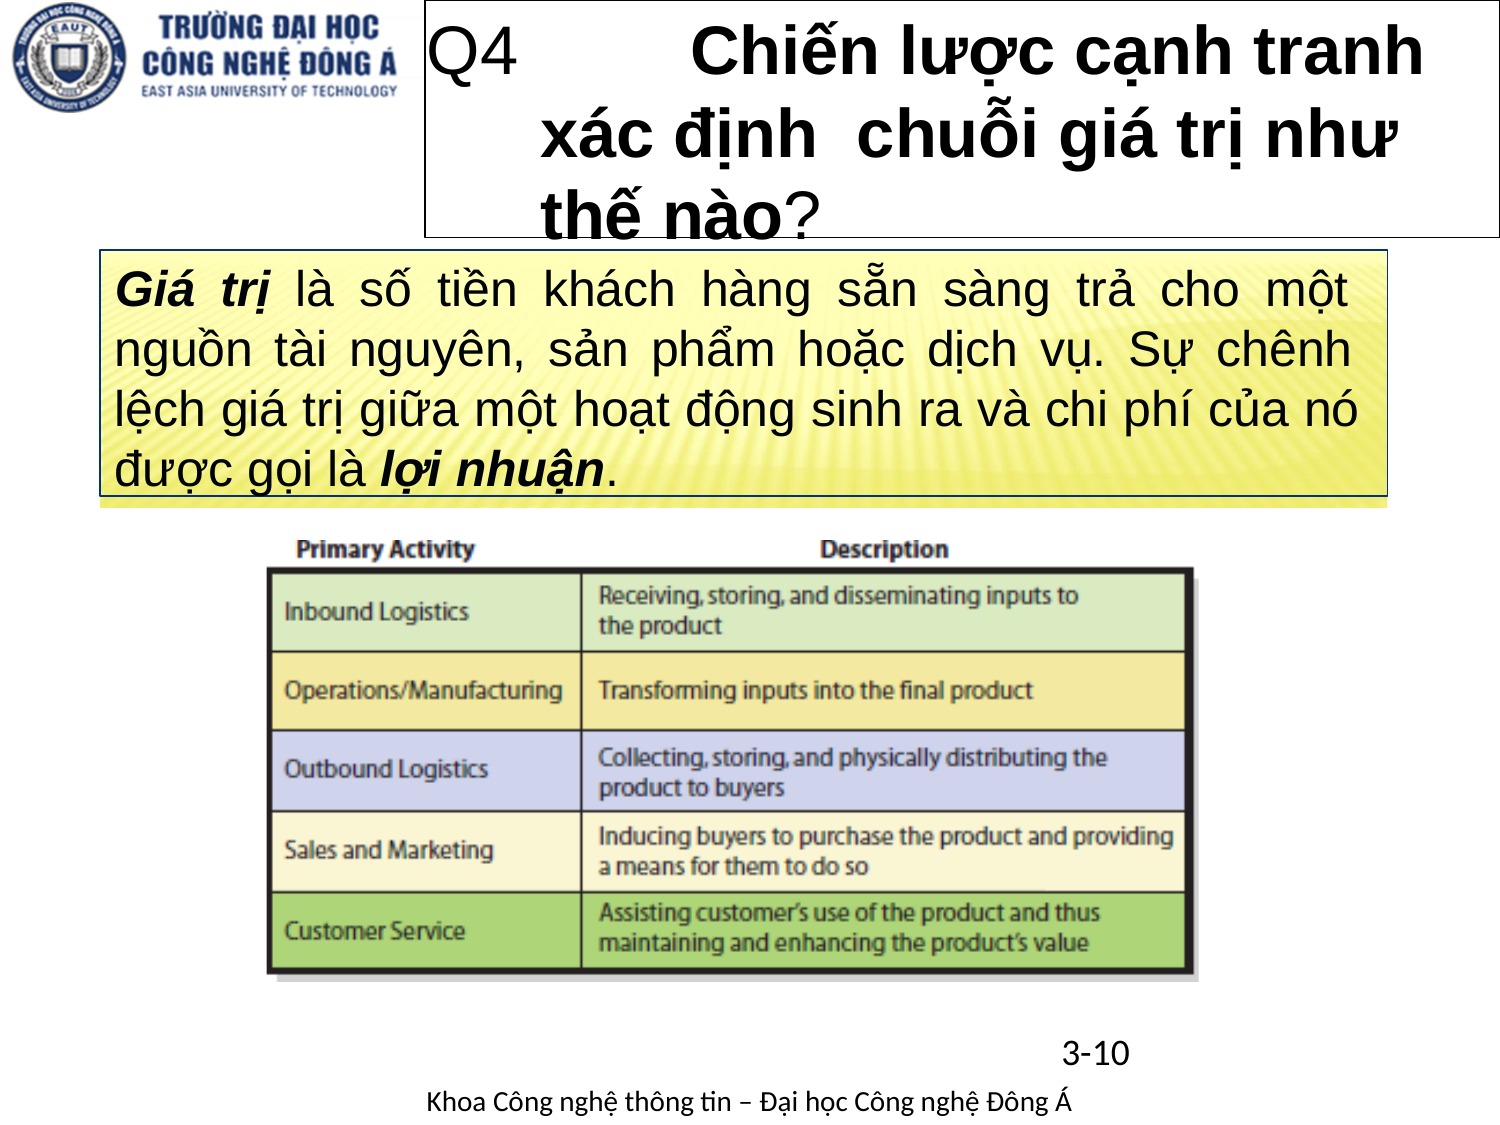

# Q4		Chiến lược cạnh tranh xác định  chuỗi giá trị như thế nào?

Giá trị là số tiền khách hàng sẵn sàng trả cho một  nguồn tài nguyên, sản phẩm hoặc dịch vụ. Sự chênh  lệch giá trị giữa một hoạt động sinh ra và chi phí của nó  được gọi là lợi nhuận.

3-10